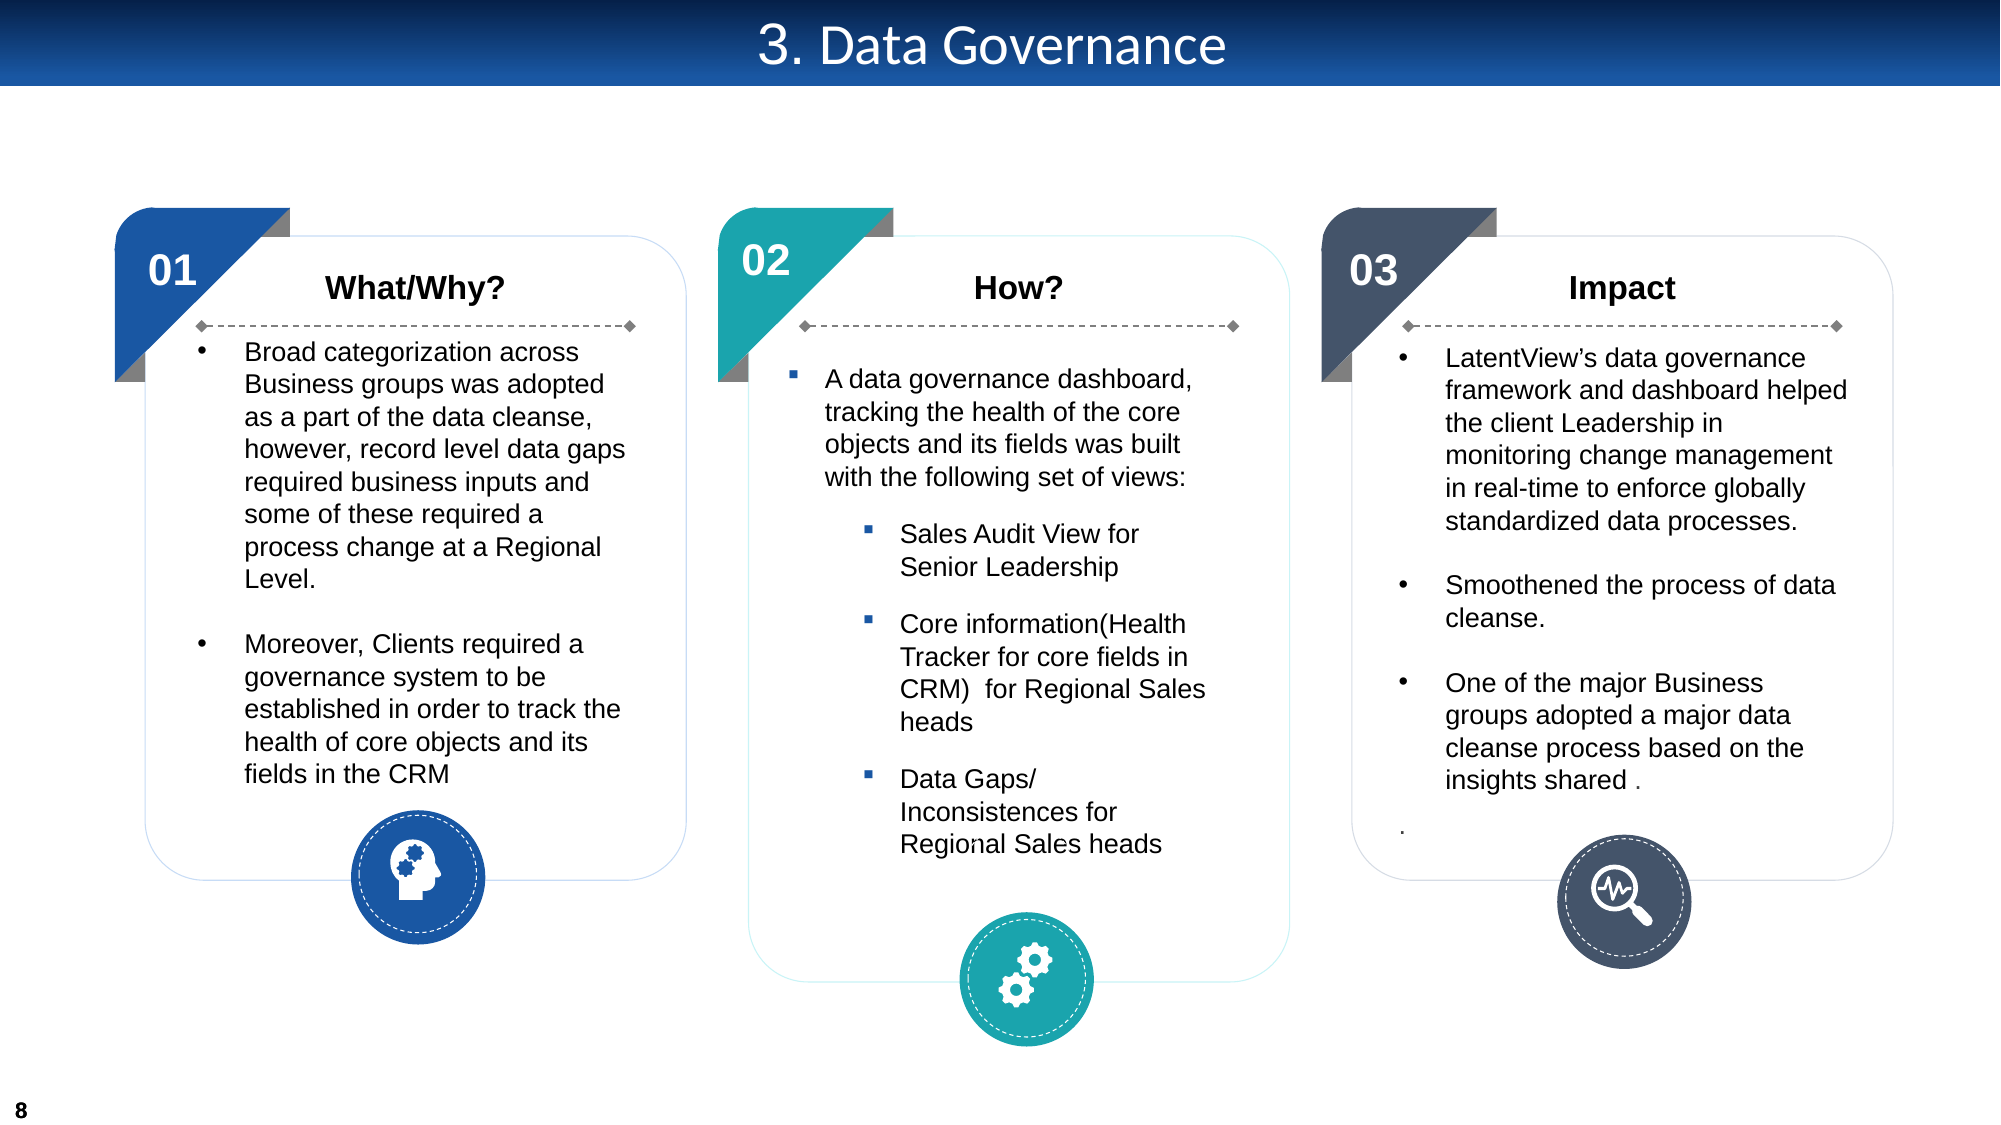

# 3. Data Governance

01

02

03

02
03
01

What/Why?
How?
Impact
Broad categorization across Business groups was adopted as a part of the data cleanse, however, record level data gaps required business inputs and some of these required a process change at a Regional Level.

Moreover, Clients required a governance system to be established in order to track the health of core objects and its fields in the CRM

LatentView’s data governance framework and dashboard helped the client Leadership in monitoring change management in real-time to enforce globally standardized data processes.

Smoothened the process of data cleanse.

One of the major Business groups adopted a major data cleanse process based on the insights shared .
.

A data governance dashboard, tracking the health of the core objects and its fields was built with the following set of views:
Sales Audit View for Senior Leadership
Core information(Health Tracker for core fields in CRM)  for Regional Sales heads
Data Gaps/ Inconsistences for Regional Sales heads